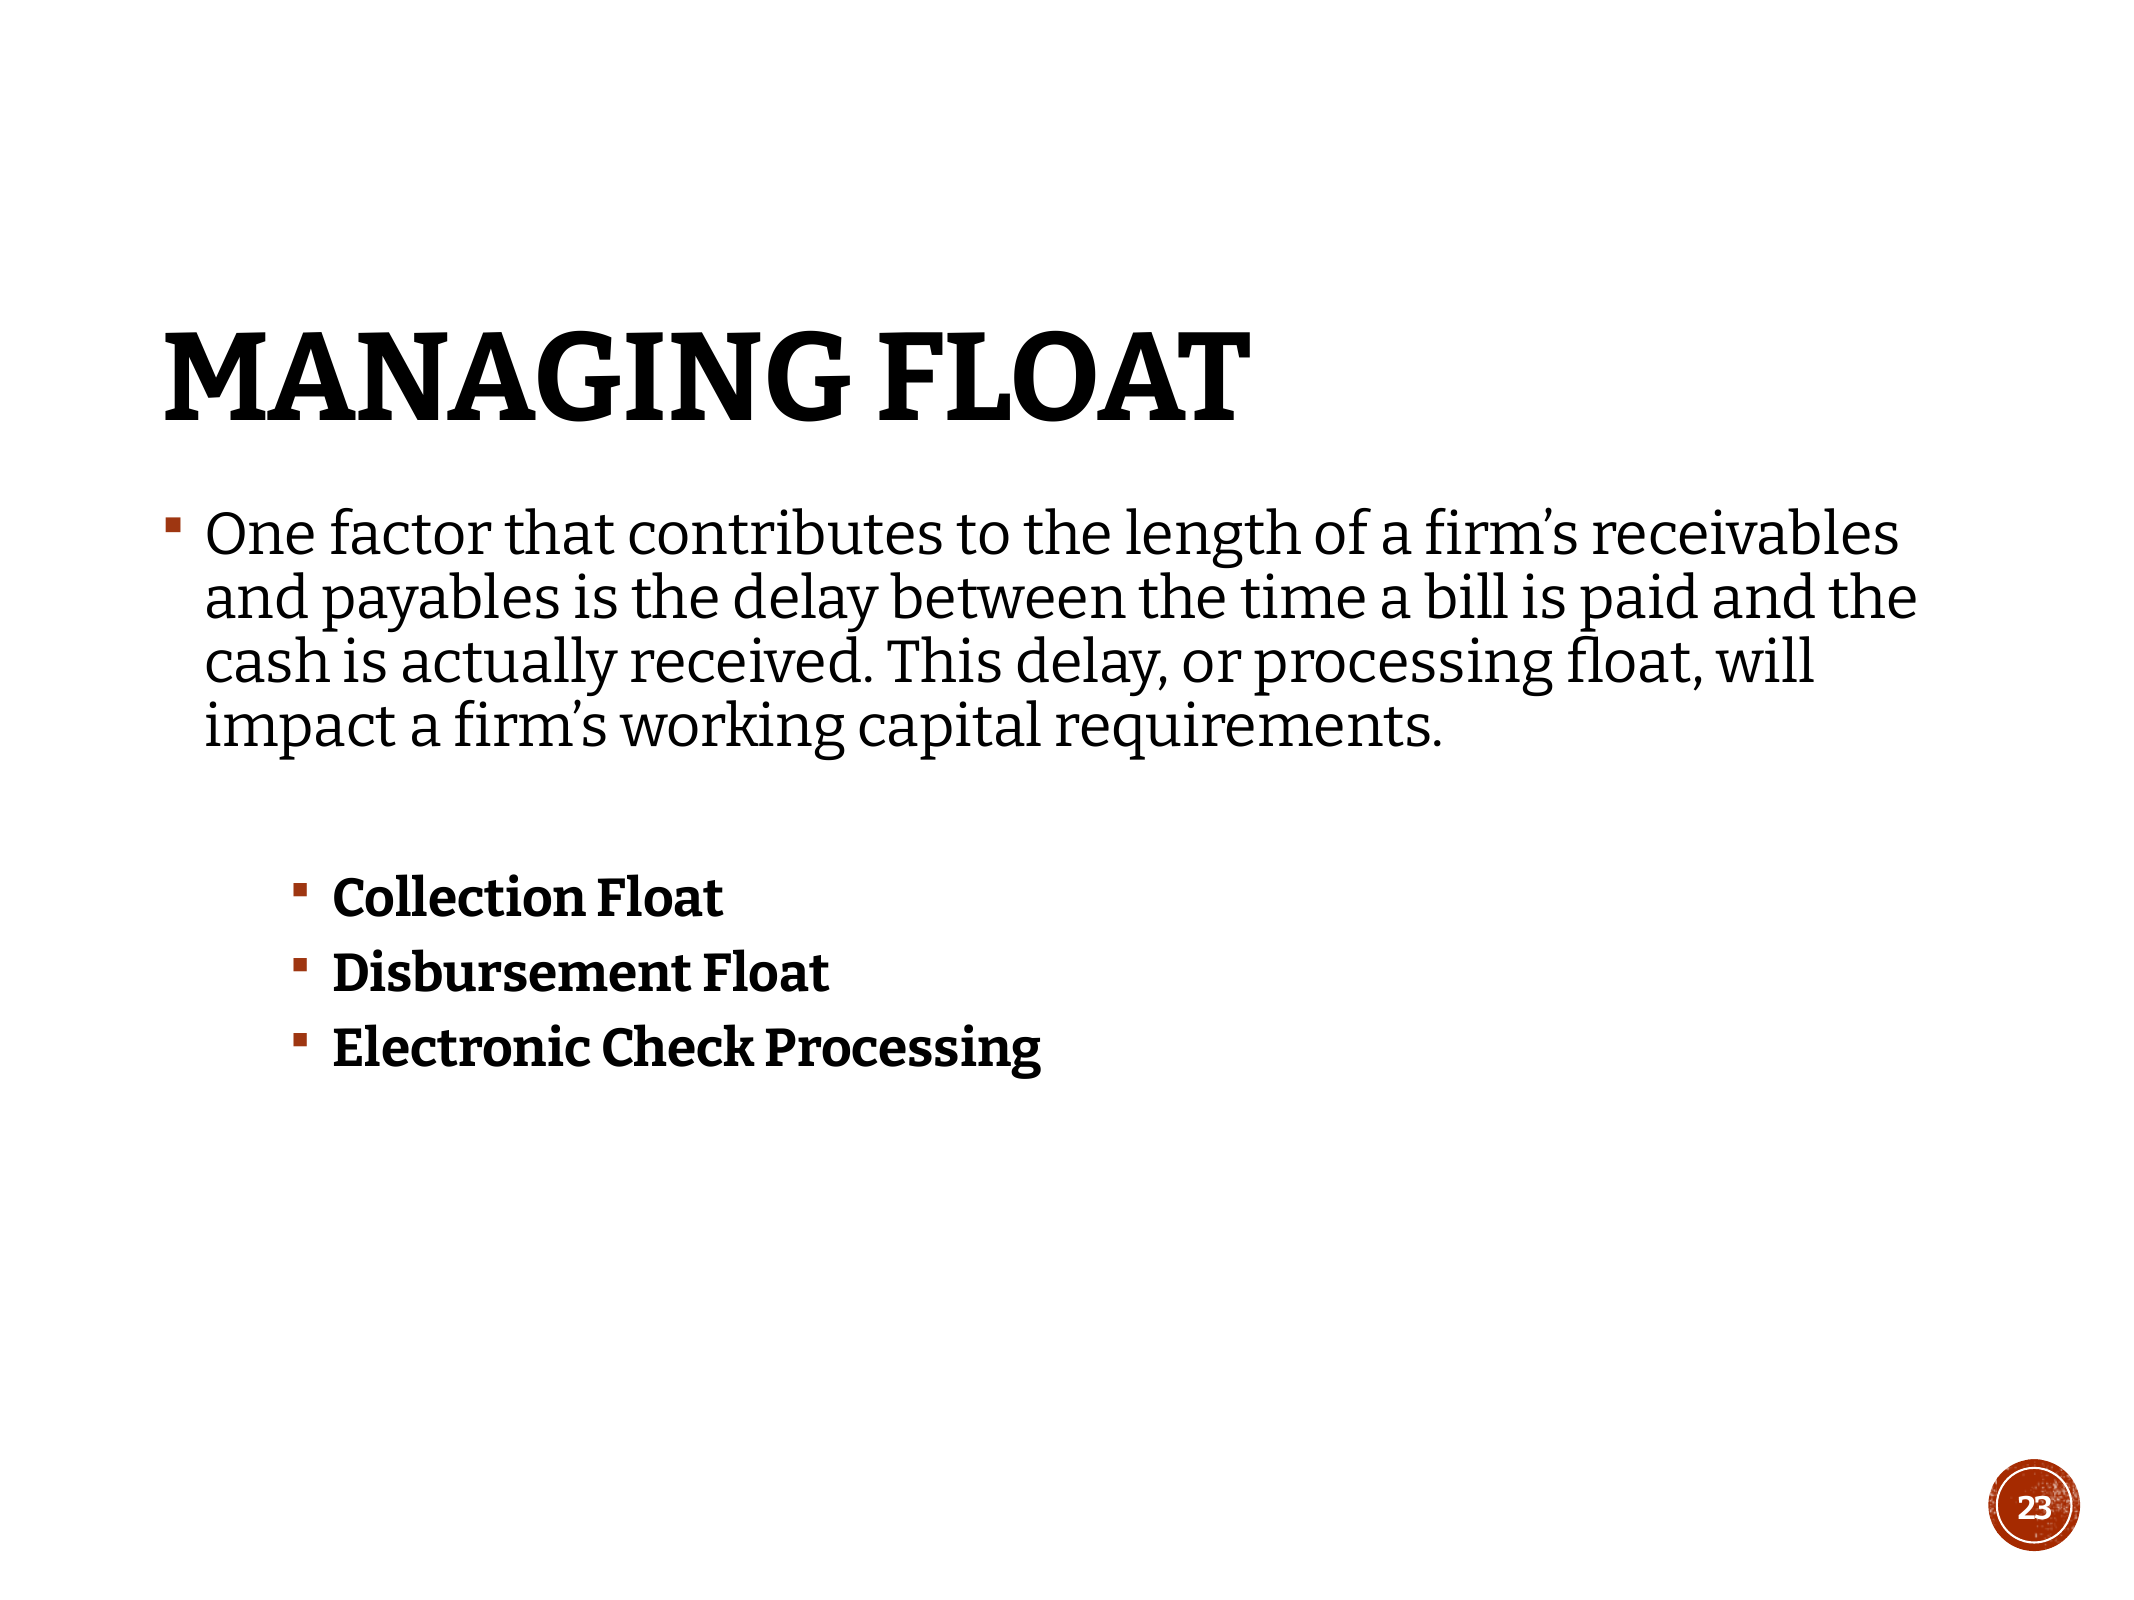

# Managing Float
One factor that contributes to the length of a firm’s receivables and payables is the delay between the time a bill is paid and the cash is actually received. This delay, or processing float, will impact a firm’s working capital requirements.

Collection Float
Disbursement Float
Electronic Check Processing

23